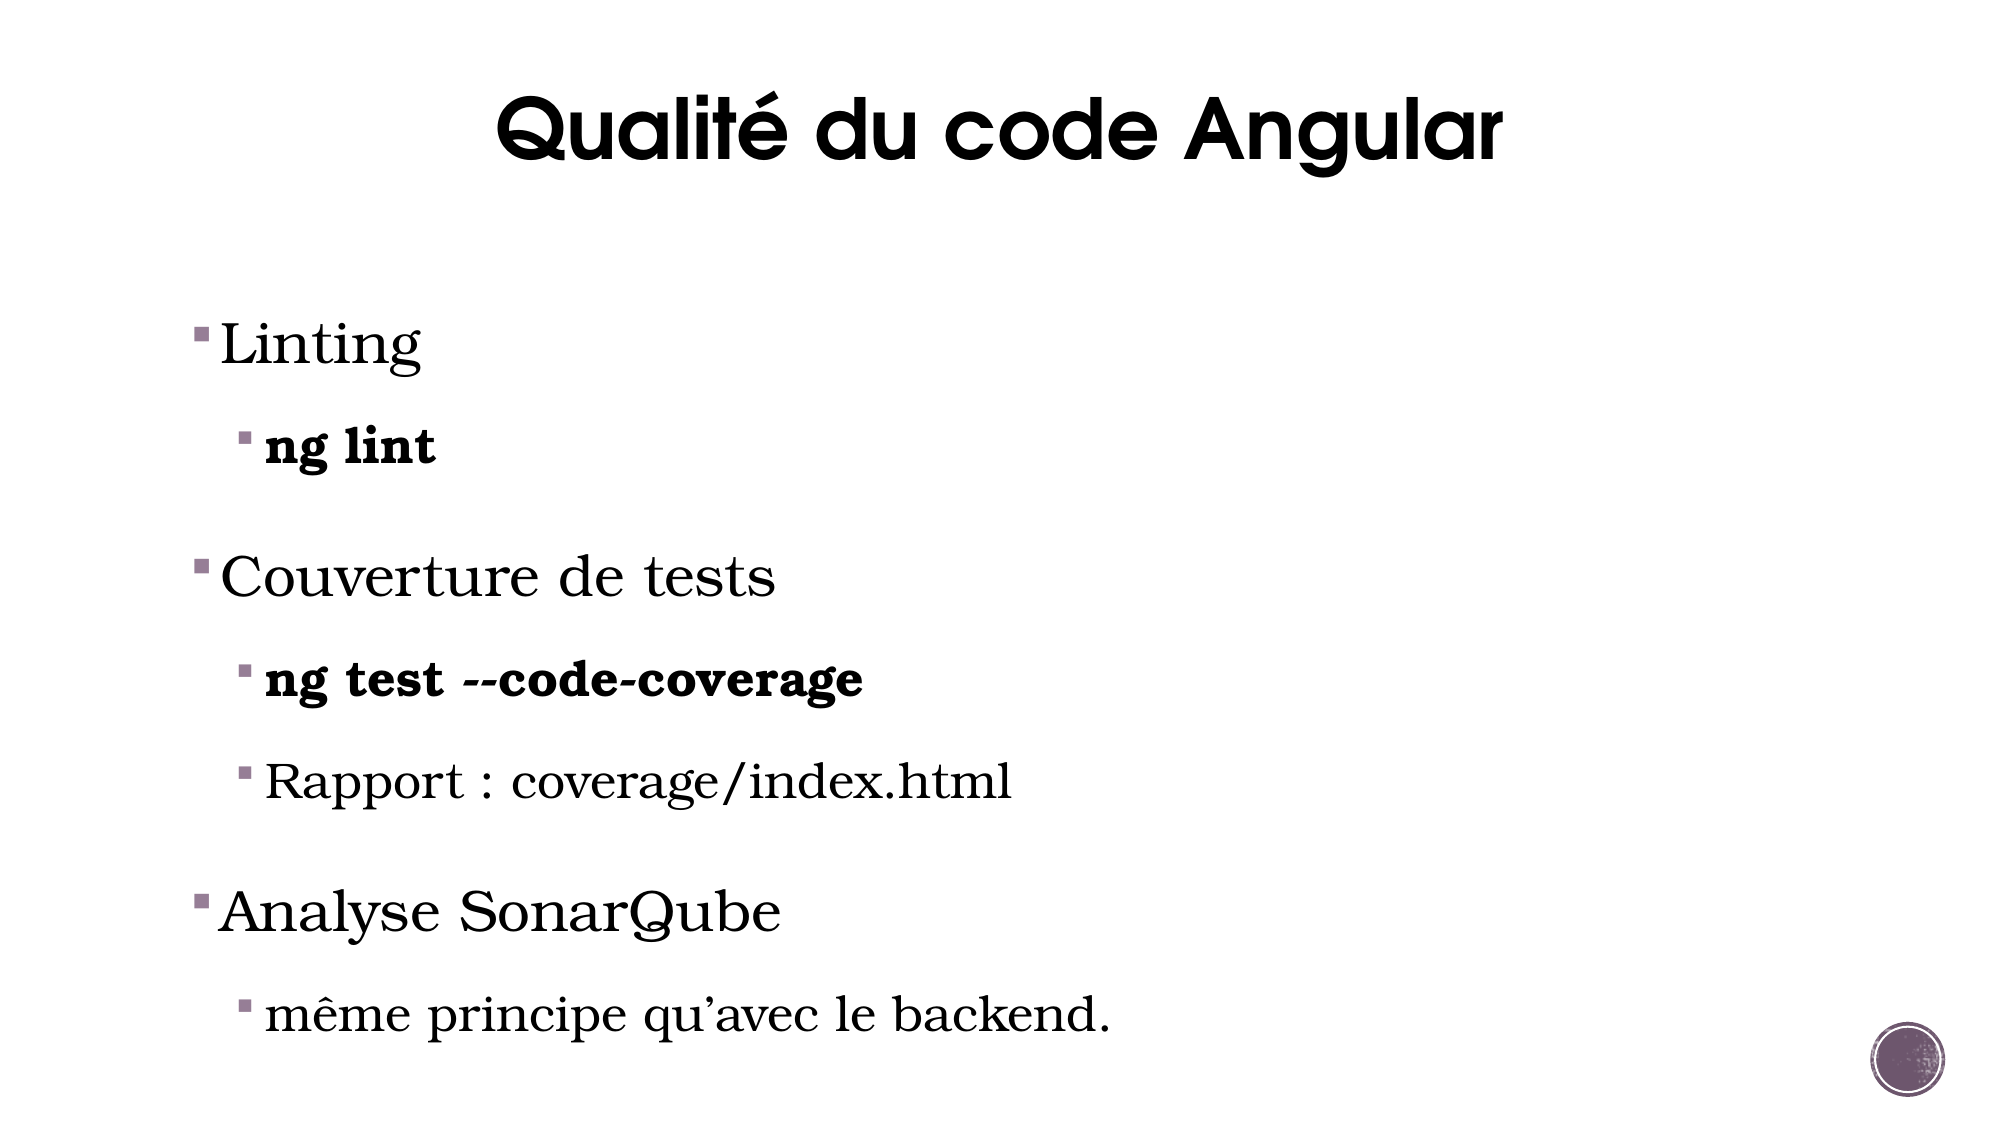

# Qualité du code Angular
Linting
ng lint
Couverture de tests
ng test --code-coverage
Rapport : coverage/index.html
Analyse SonarQube
même principe qu’avec le backend.